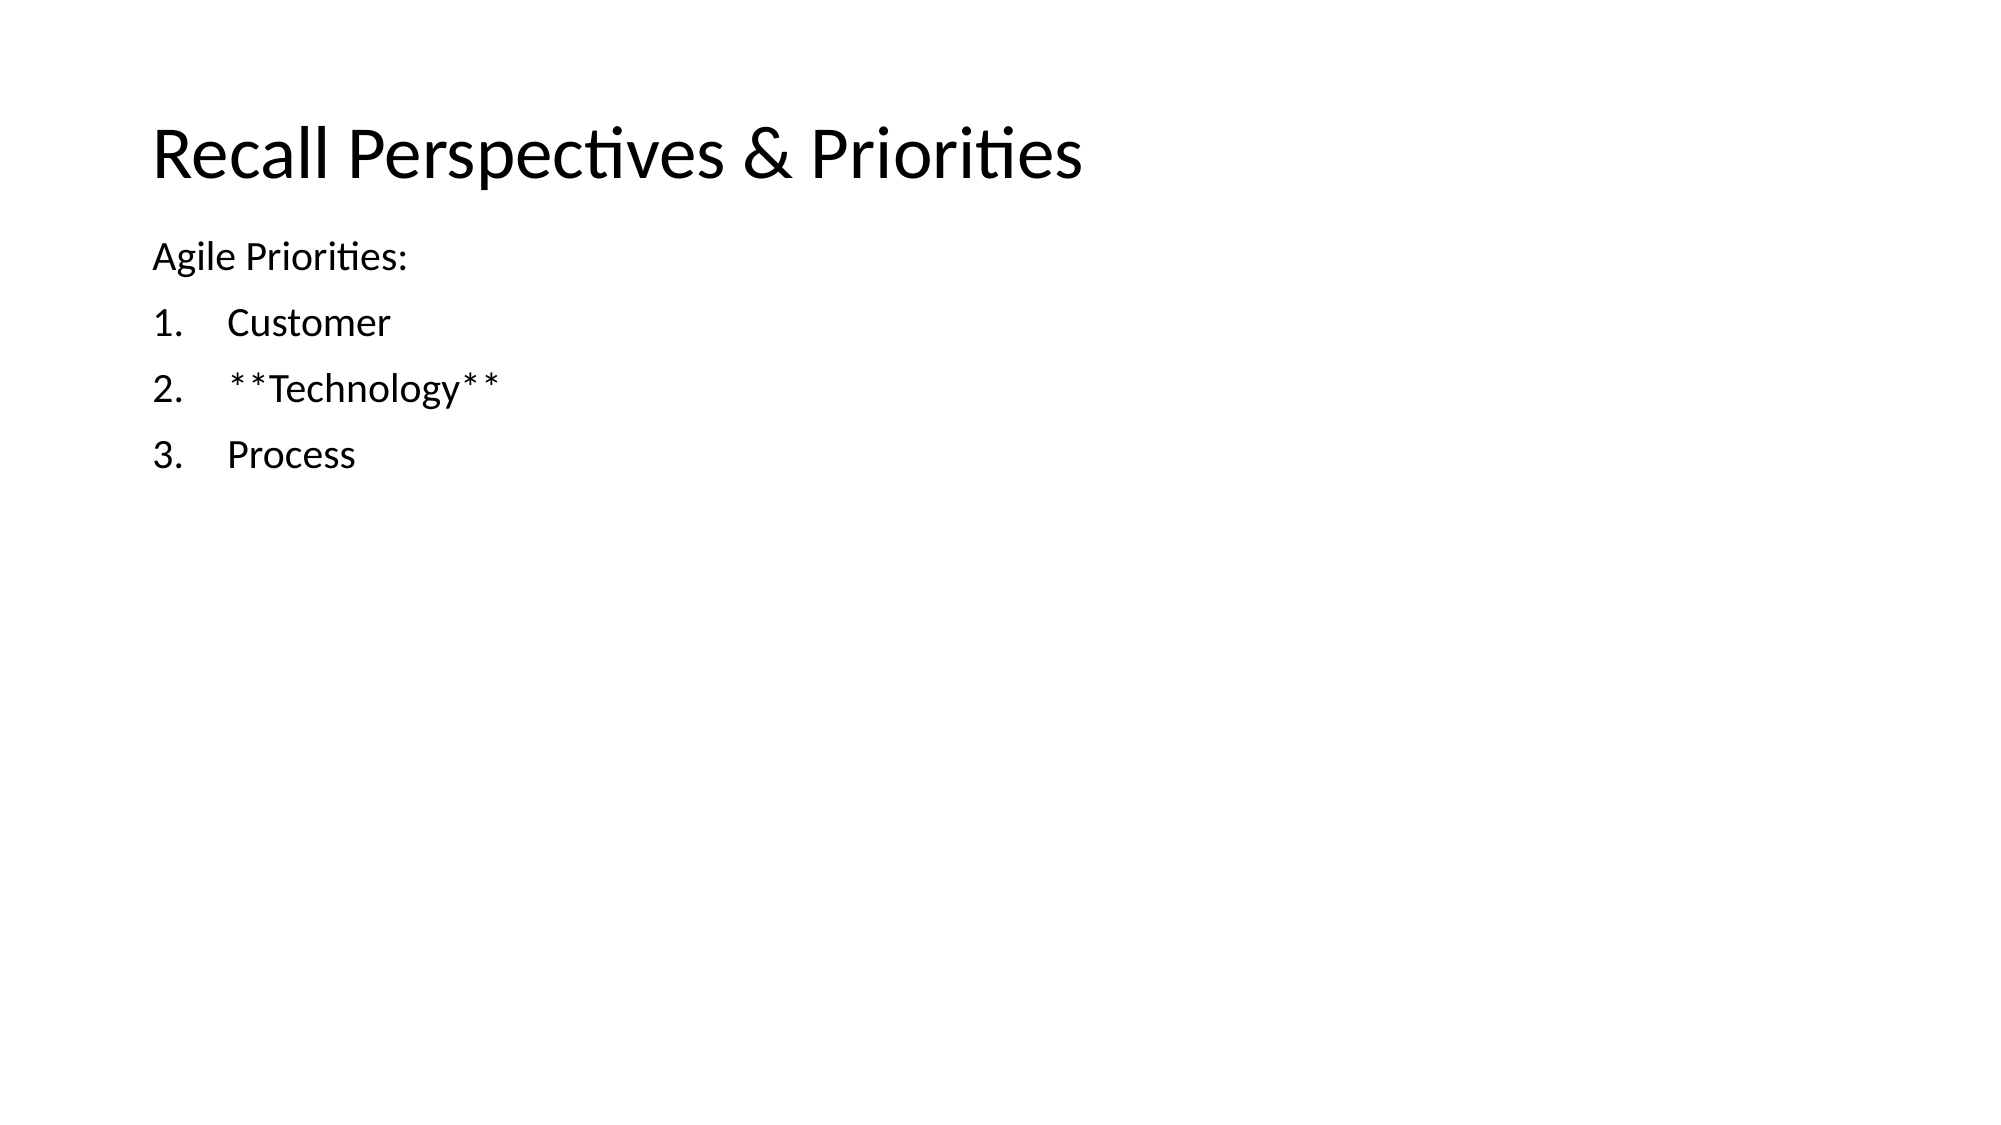

# Recall Perspectives & Priorities
Agile Priorities:
Customer
**Technology**
Process